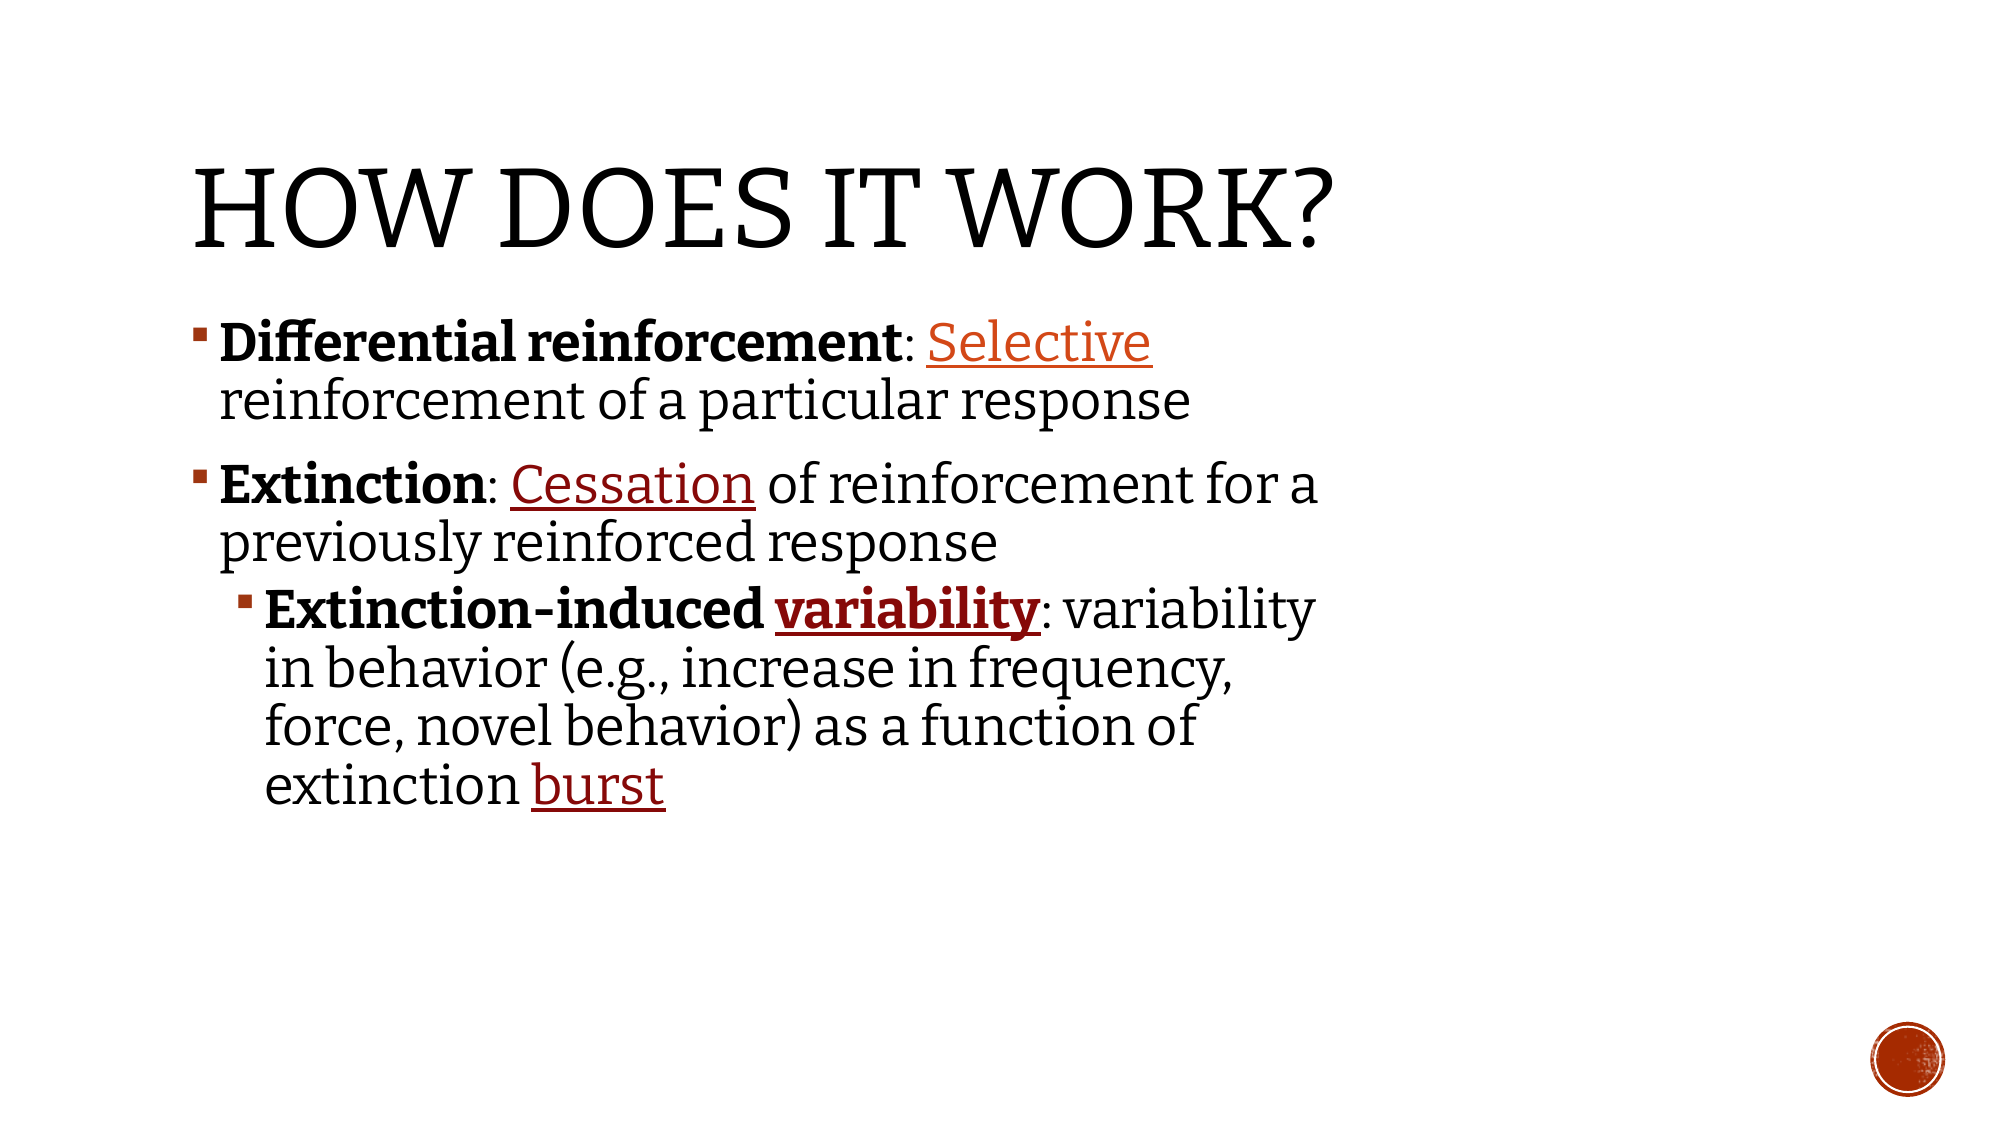

# How does it work?
Differential reinforcement: Selective reinforcement of a particular response
Extinction: Cessation of reinforcement for a previously reinforced response
Extinction-induced variability: variability in behavior (e.g., increase in frequency, force, novel behavior) as a function of extinction burst